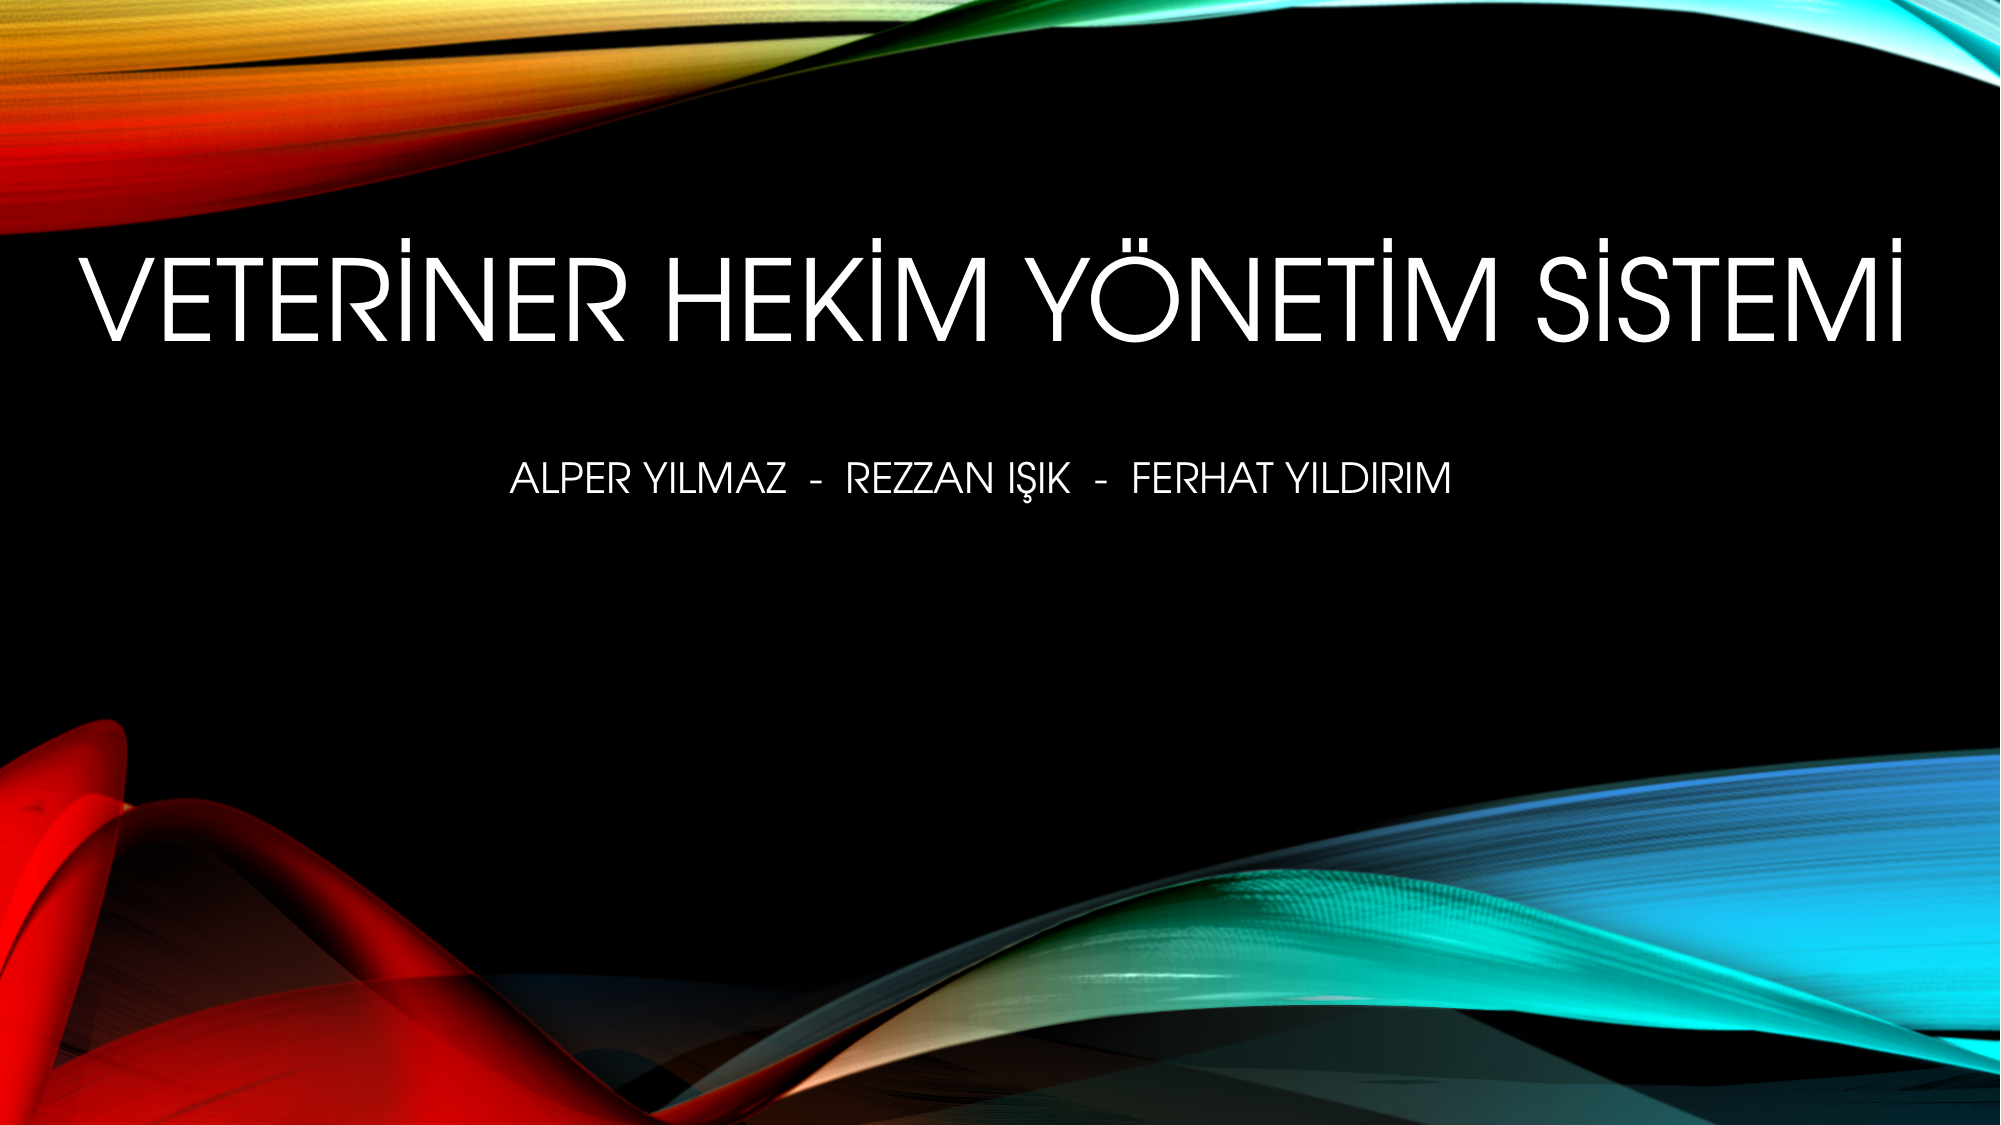

# VETERİNER HEKİM YÖNETİM SİSTEMİ
                                        ALPER YILMAZ  -  REZZAN IŞIK  -  FERHAT YILDIRIM